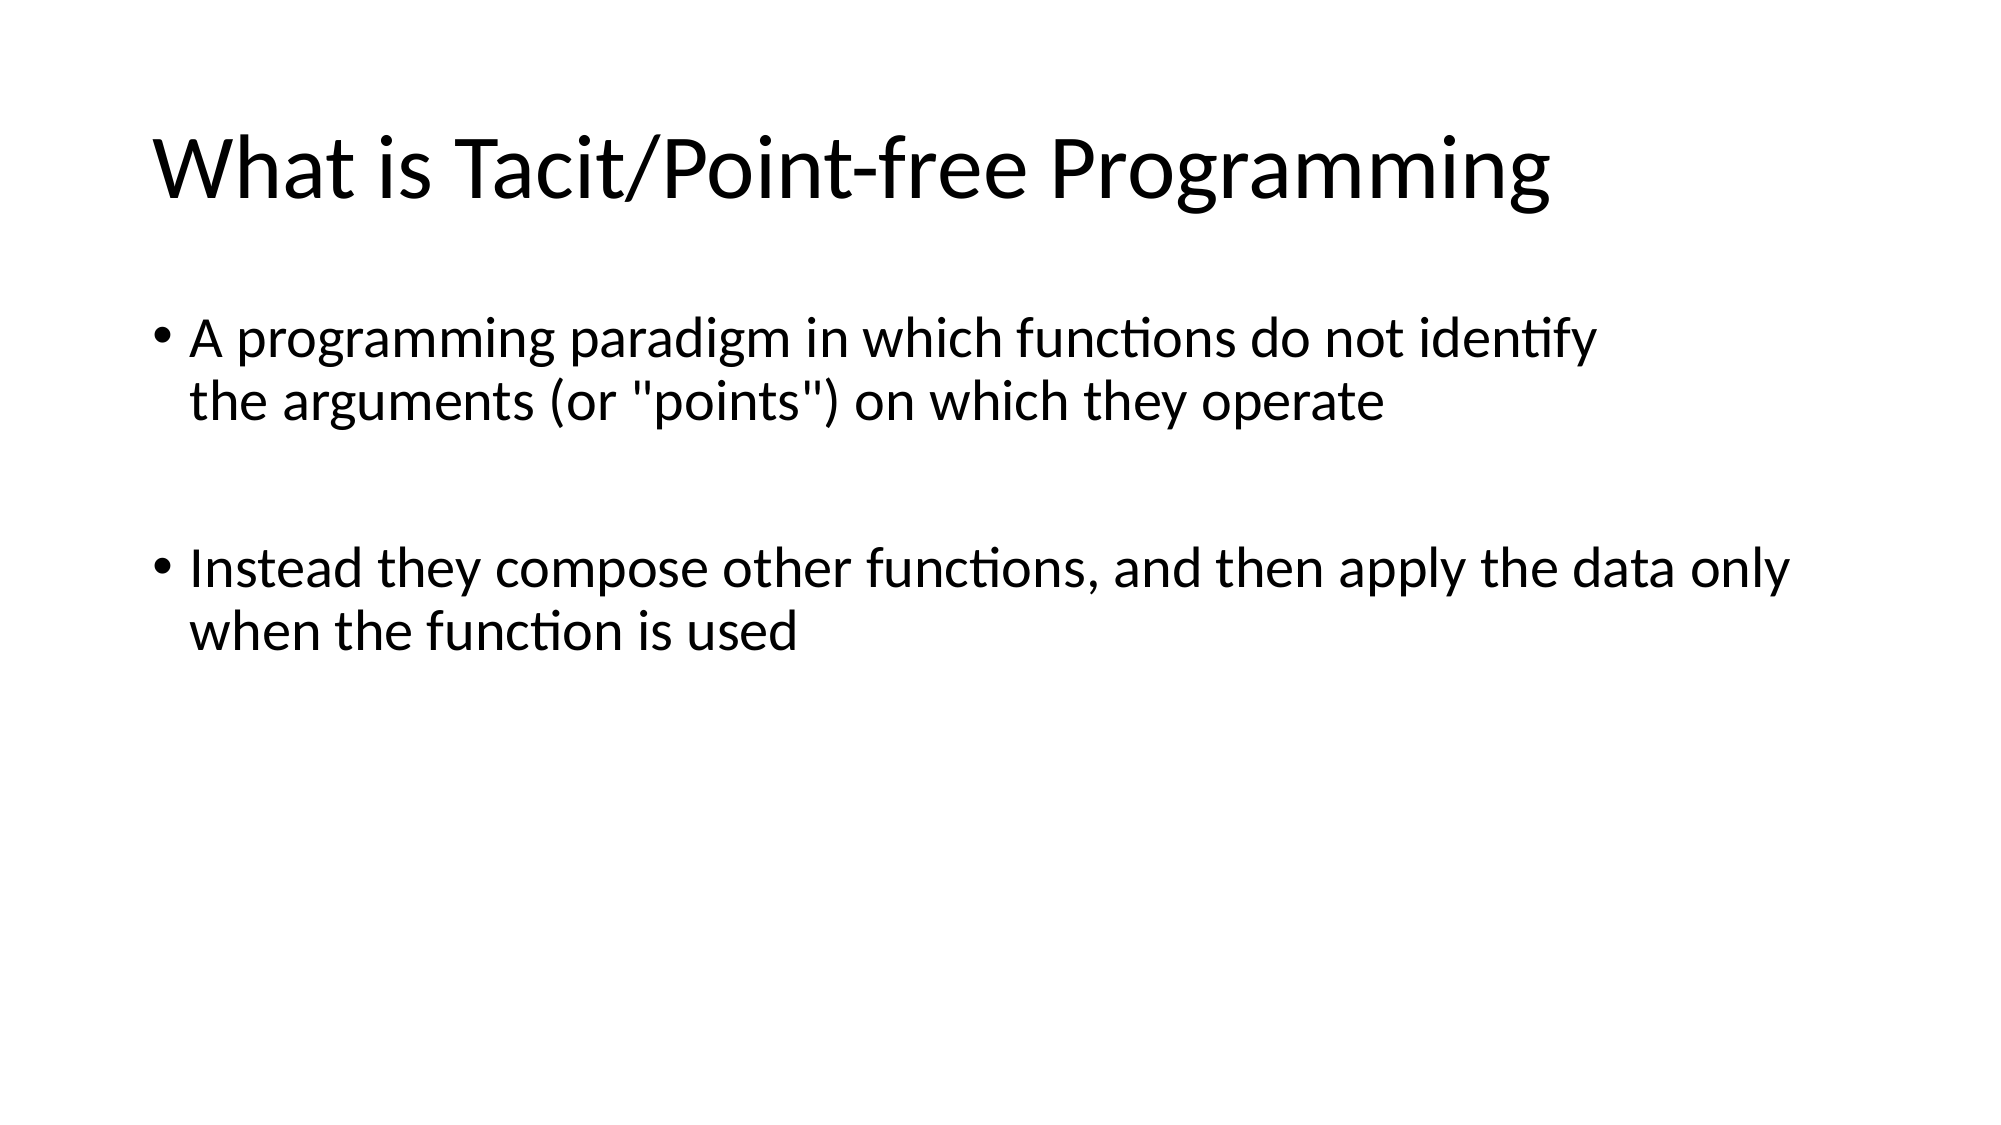

# What is Tacit/Point-free Programming
A programming paradigm in which functions do not identify the arguments (or "points") on which they operate

Instead they compose other functions, and then apply the data only when the function is used